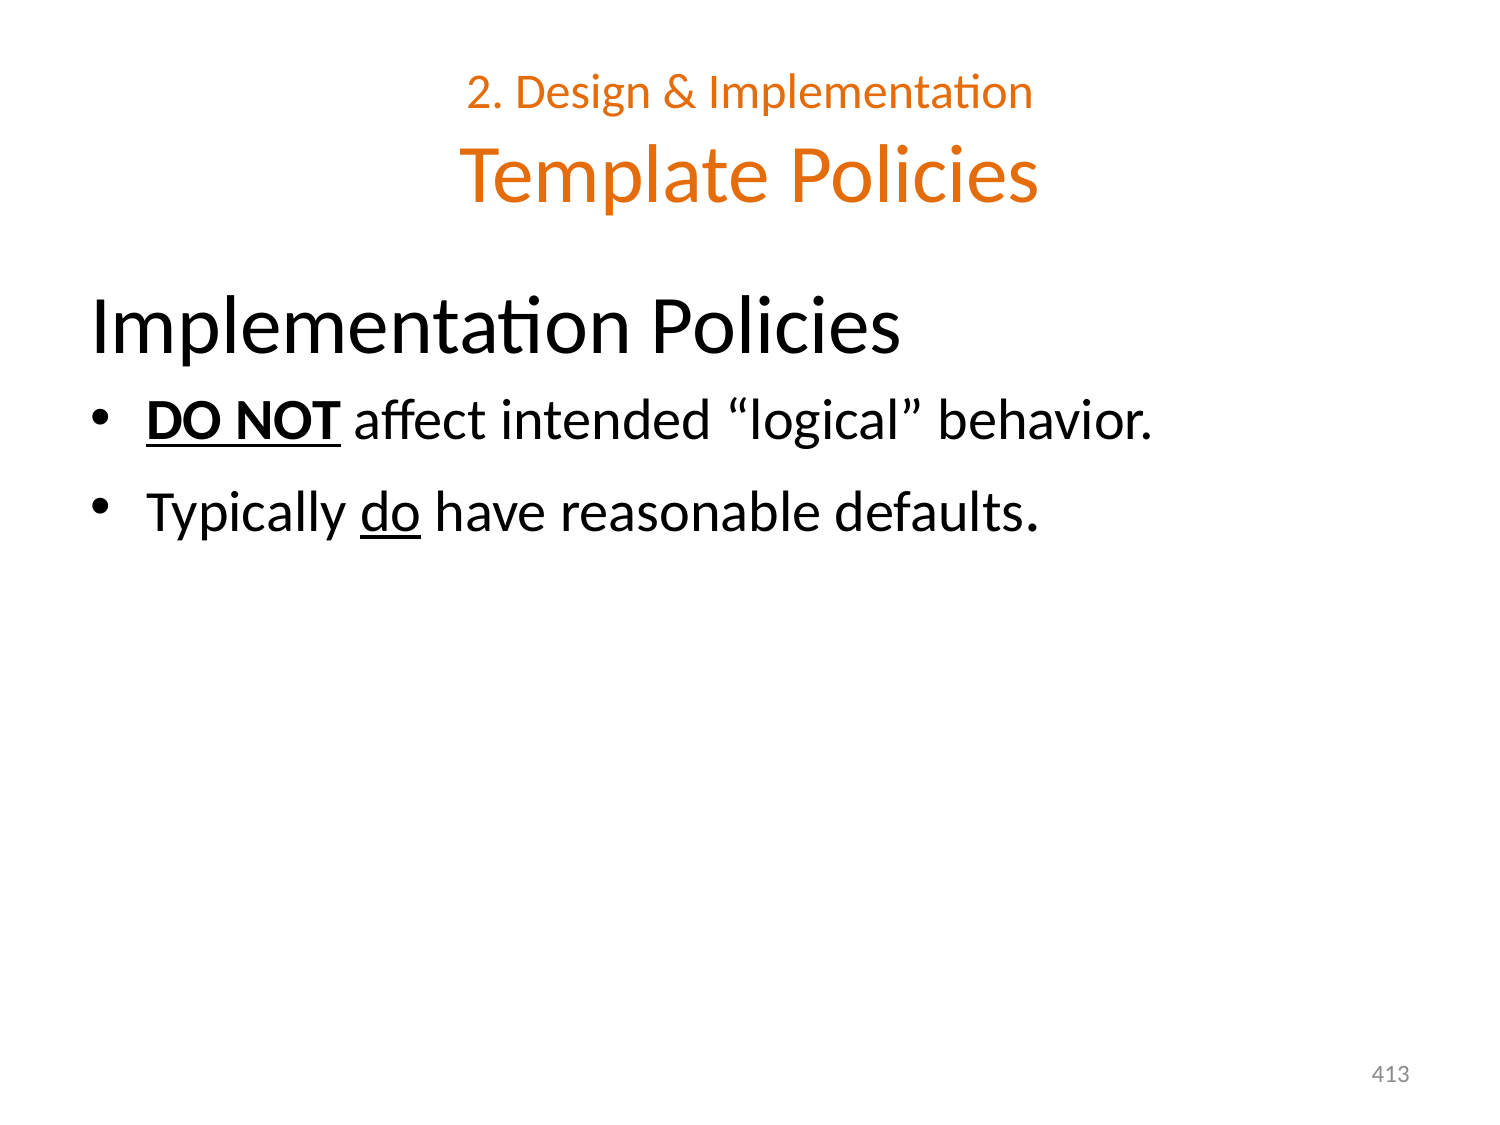

# 2. Design & Implementation Template Policies
Implementation Policies
DO NOT affect intended “logical” behavior.
Typically do have reasonable defaults.

413